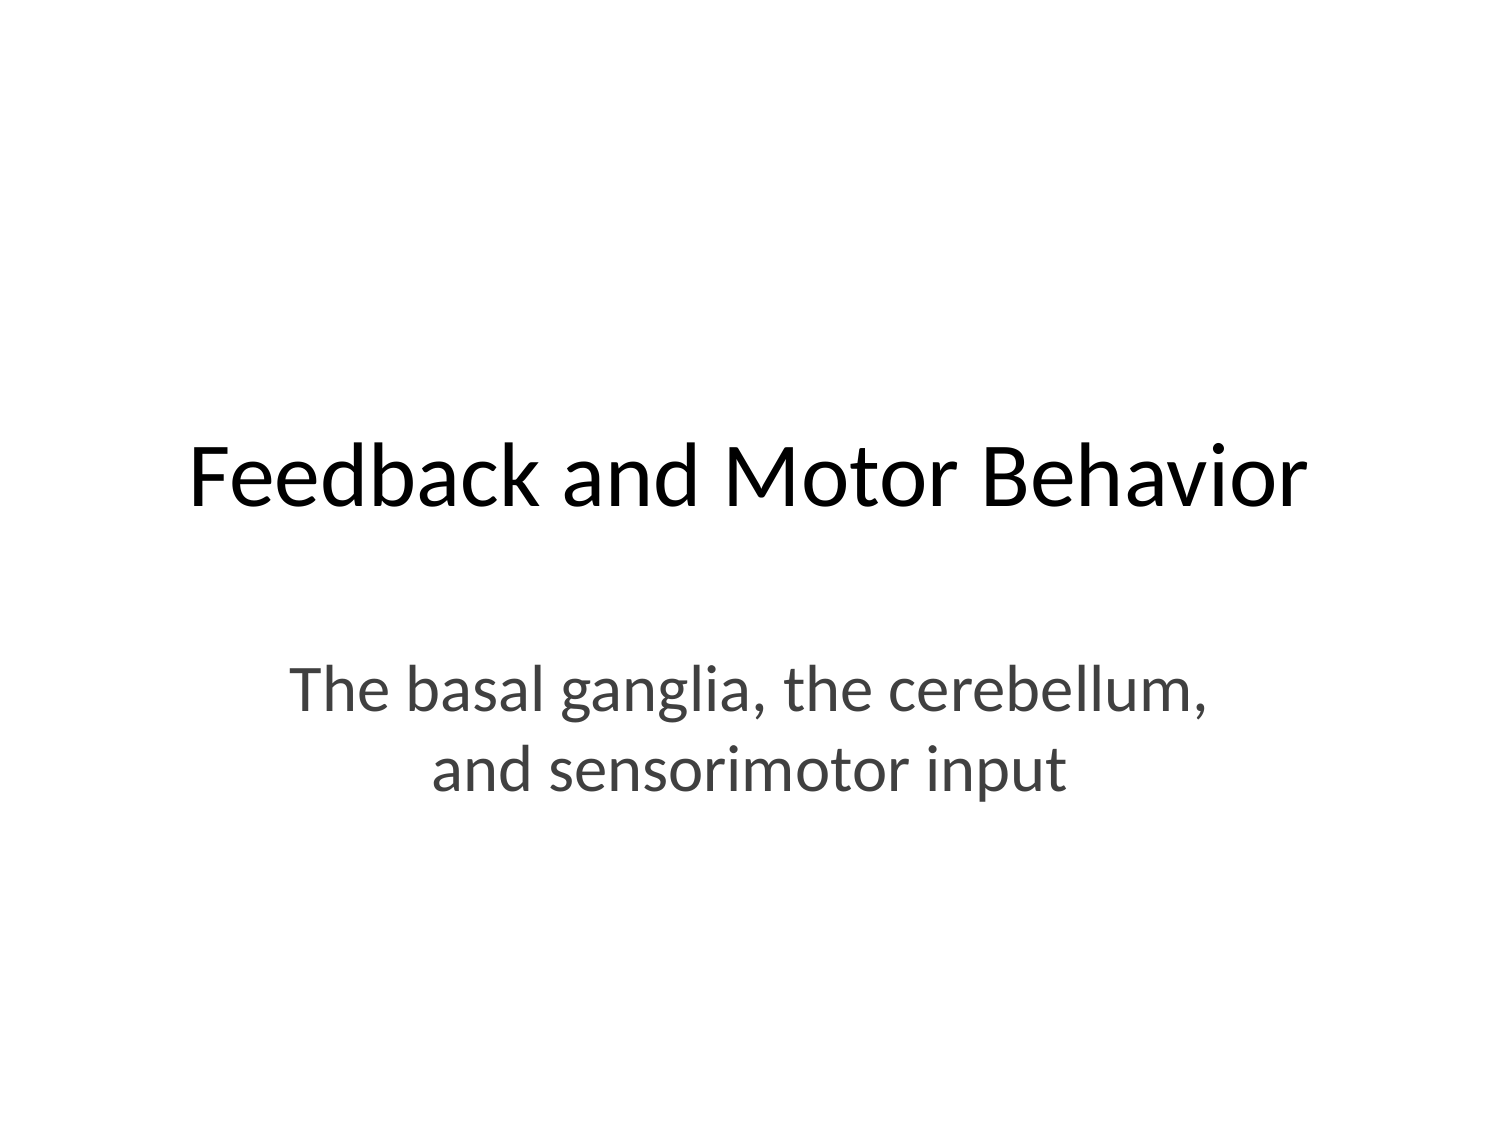

# Feedback and Motor Behavior
The basal ganglia, the cerebellum, and sensorimotor input